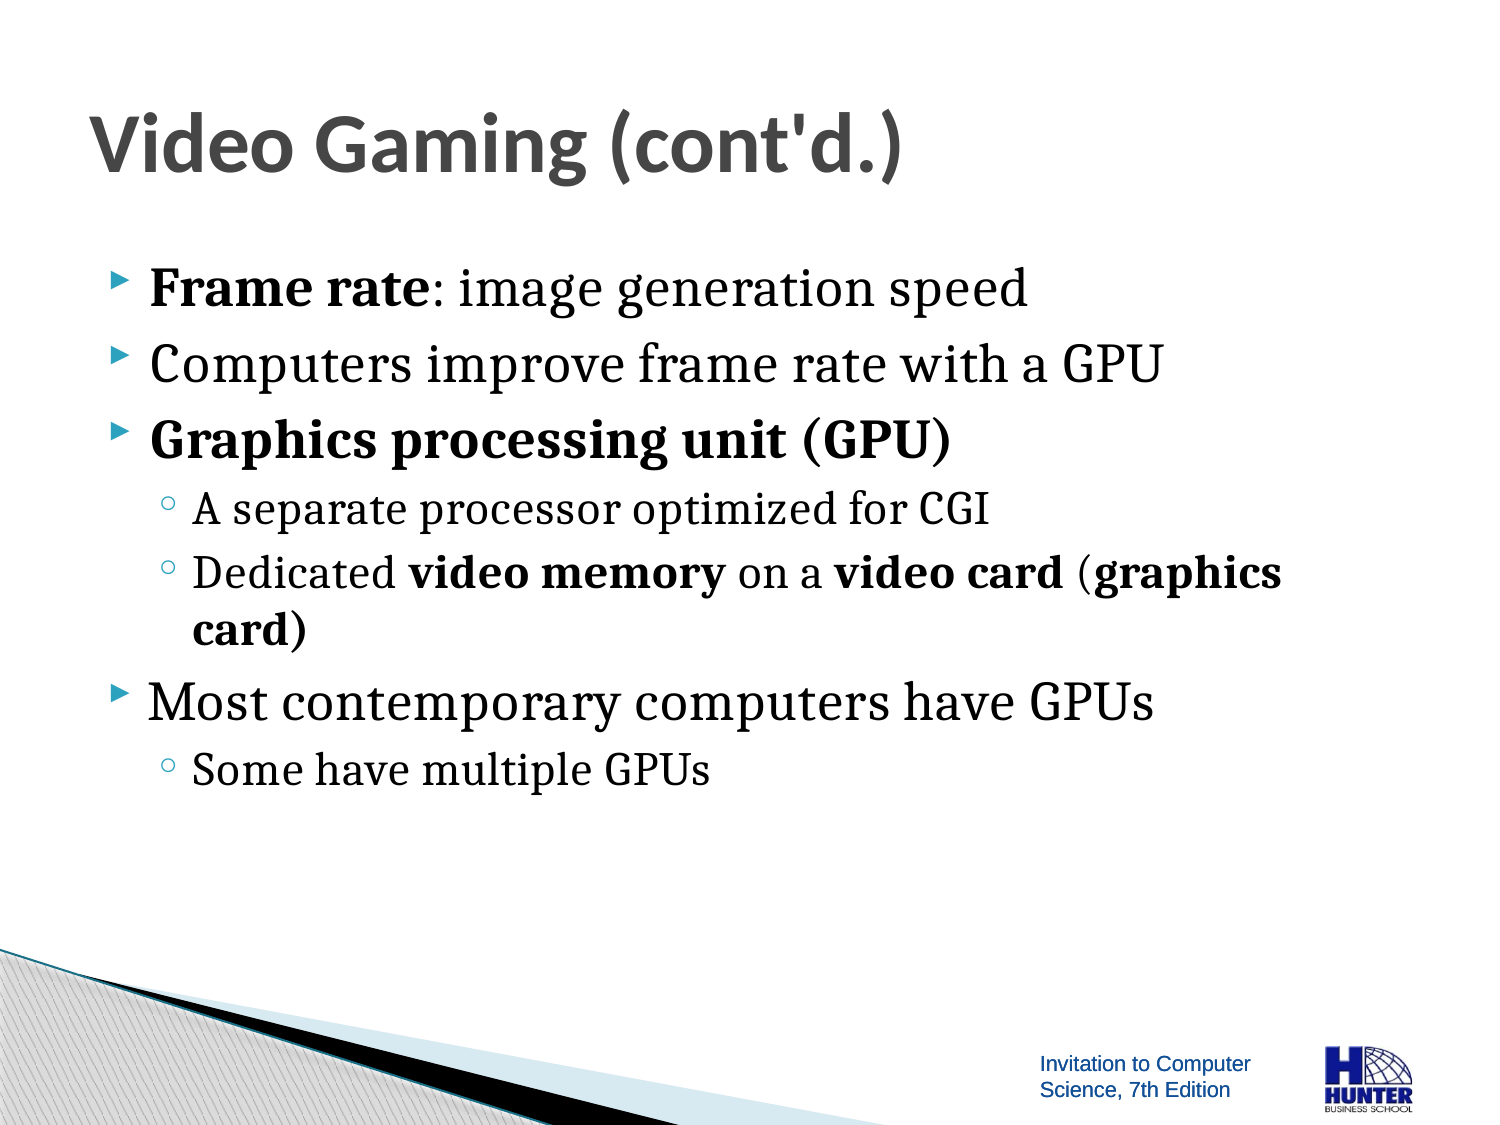

# Video Gaming (cont'd.)
Frame rate: image generation speed
Computers improve frame rate with a GPU
Graphics processing unit (GPU)
A separate processor optimized for CGI
Dedicated video memory on a video card (graphics card)
Most contemporary computers have GPUs
Some have multiple GPUs